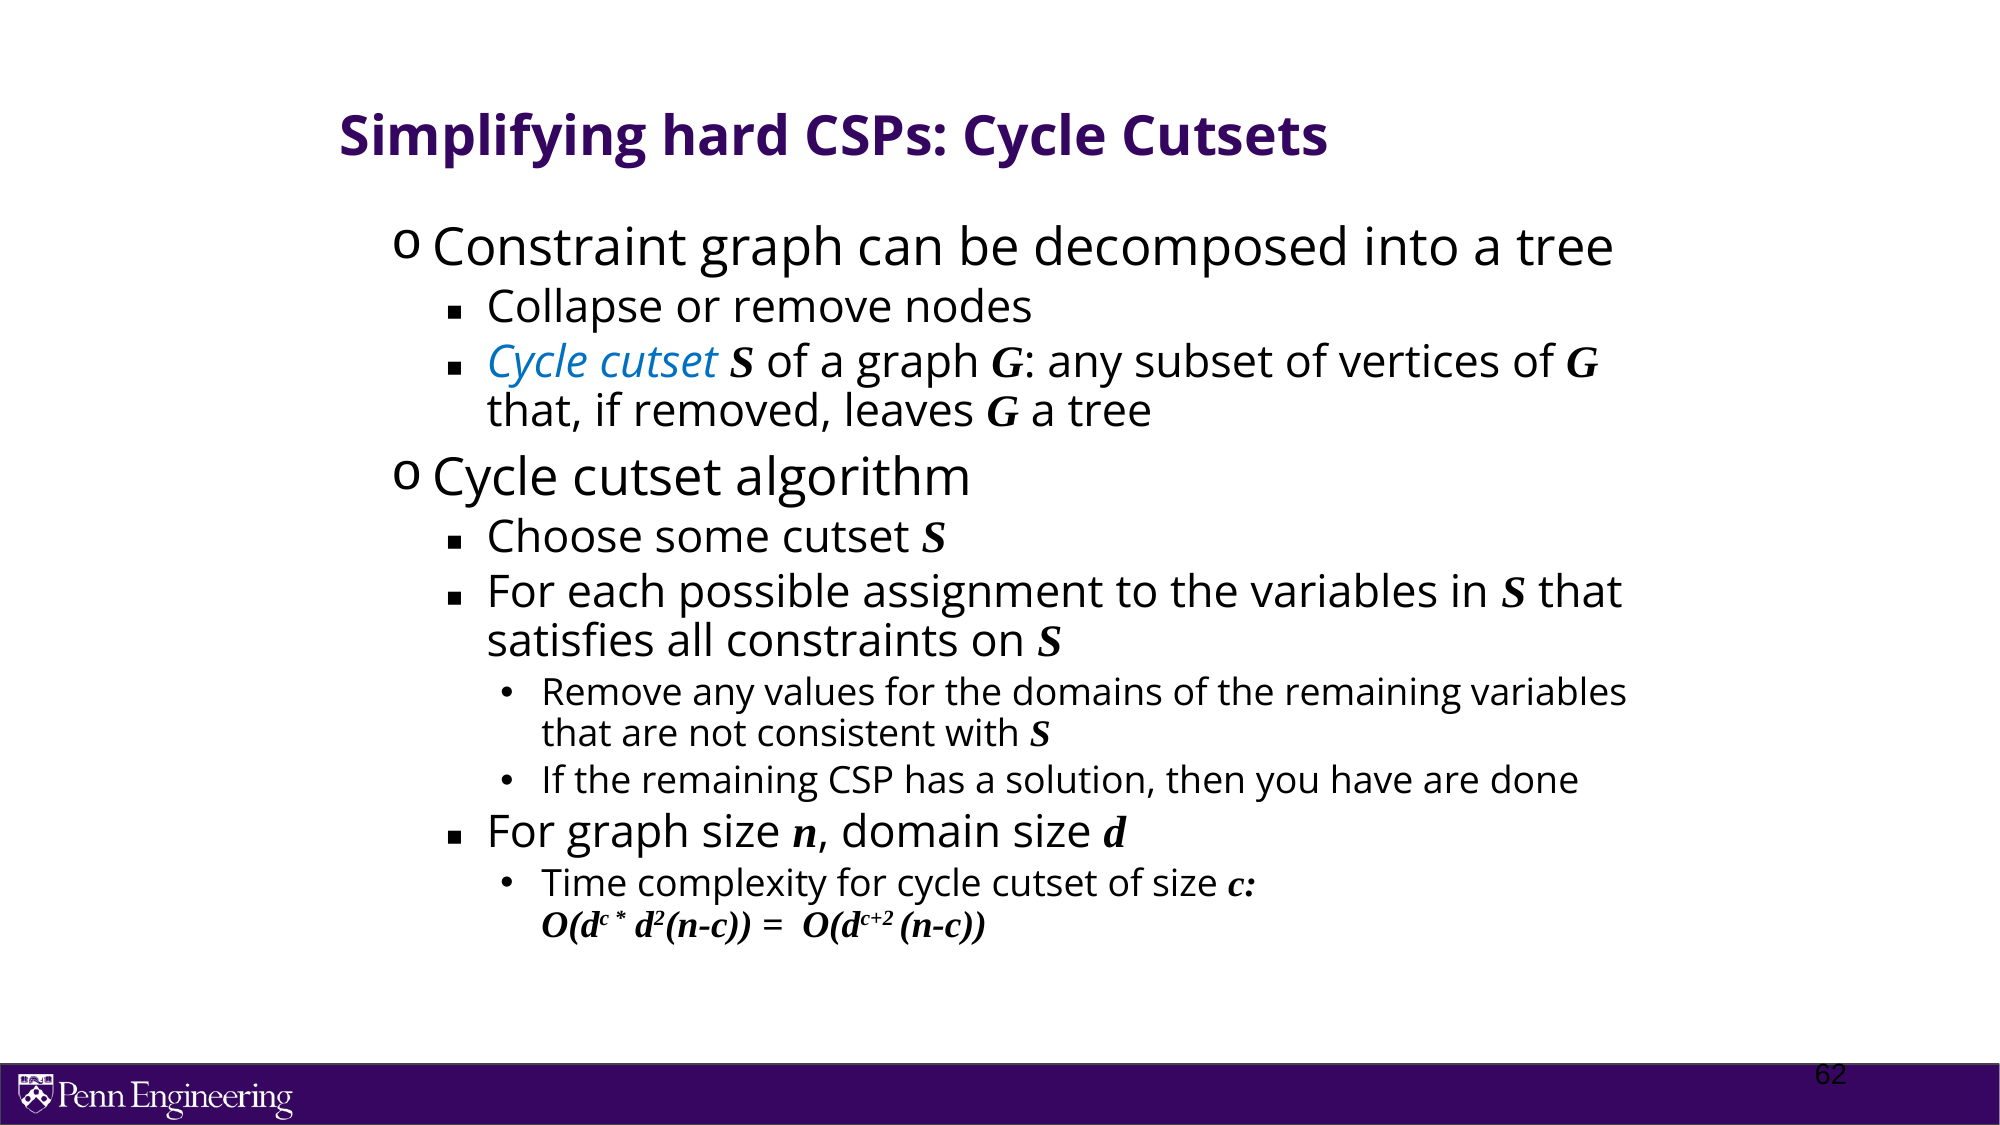

# Simplifying hard CSPs: Cycle Cutsets
Constraint graph can be decomposed into a tree
Collapse or remove nodes
Cycle cutset S of a graph G: any subset of vertices of G that, if removed, leaves G a tree
Cycle cutset algorithm
Choose some cutset S
For each possible assignment to the variables in S that satisfies all constraints on S
Remove any values for the domains of the remaining variables that are not consistent with S
If the remaining CSP has a solution, then you have are done
For graph size n, domain size d
Time complexity for cycle cutset of size c:
O(dc * d2(n-c)) =  O(dc+2 (n-c))

       62